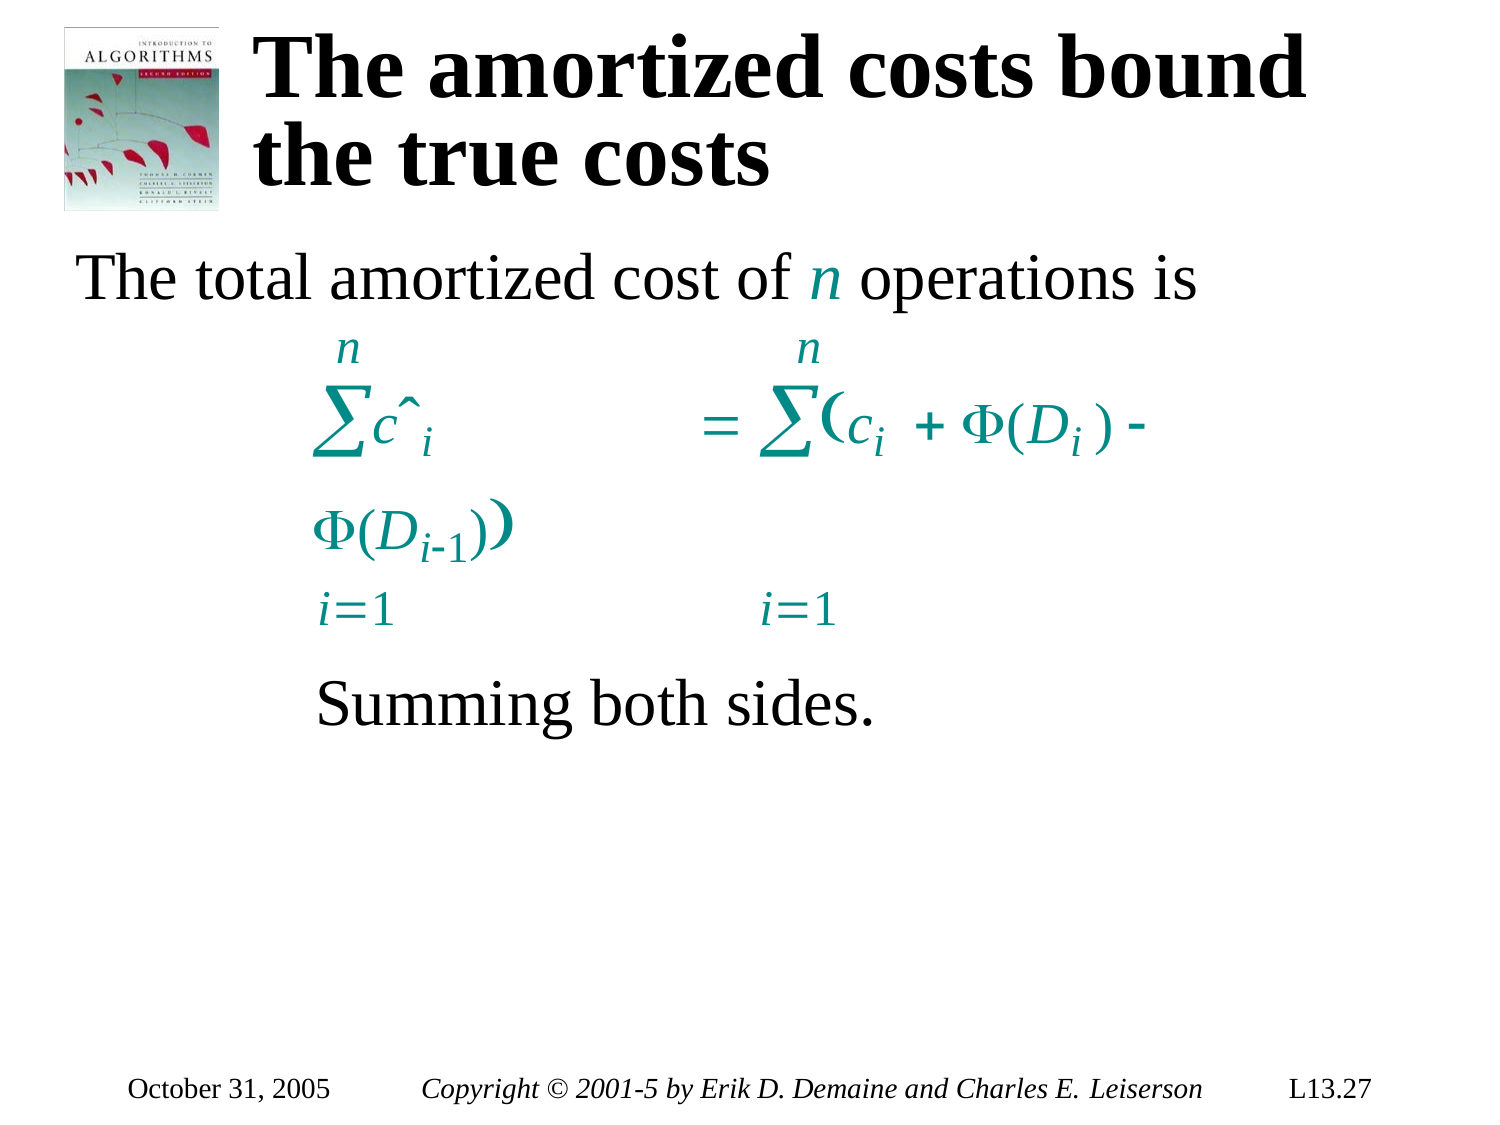

# The amortized costs bound  the true costs
The total amortized cost of n operations is
n	n
∑cˆi	= ∑(ci	+ Φ(Di ) − Φ(Di−1))
i=1	i=1
Summing both sides.
October 31, 2005
Copyright © 2001-5 by Erik D. Demaine and Charles E. Leiserson
L13.27